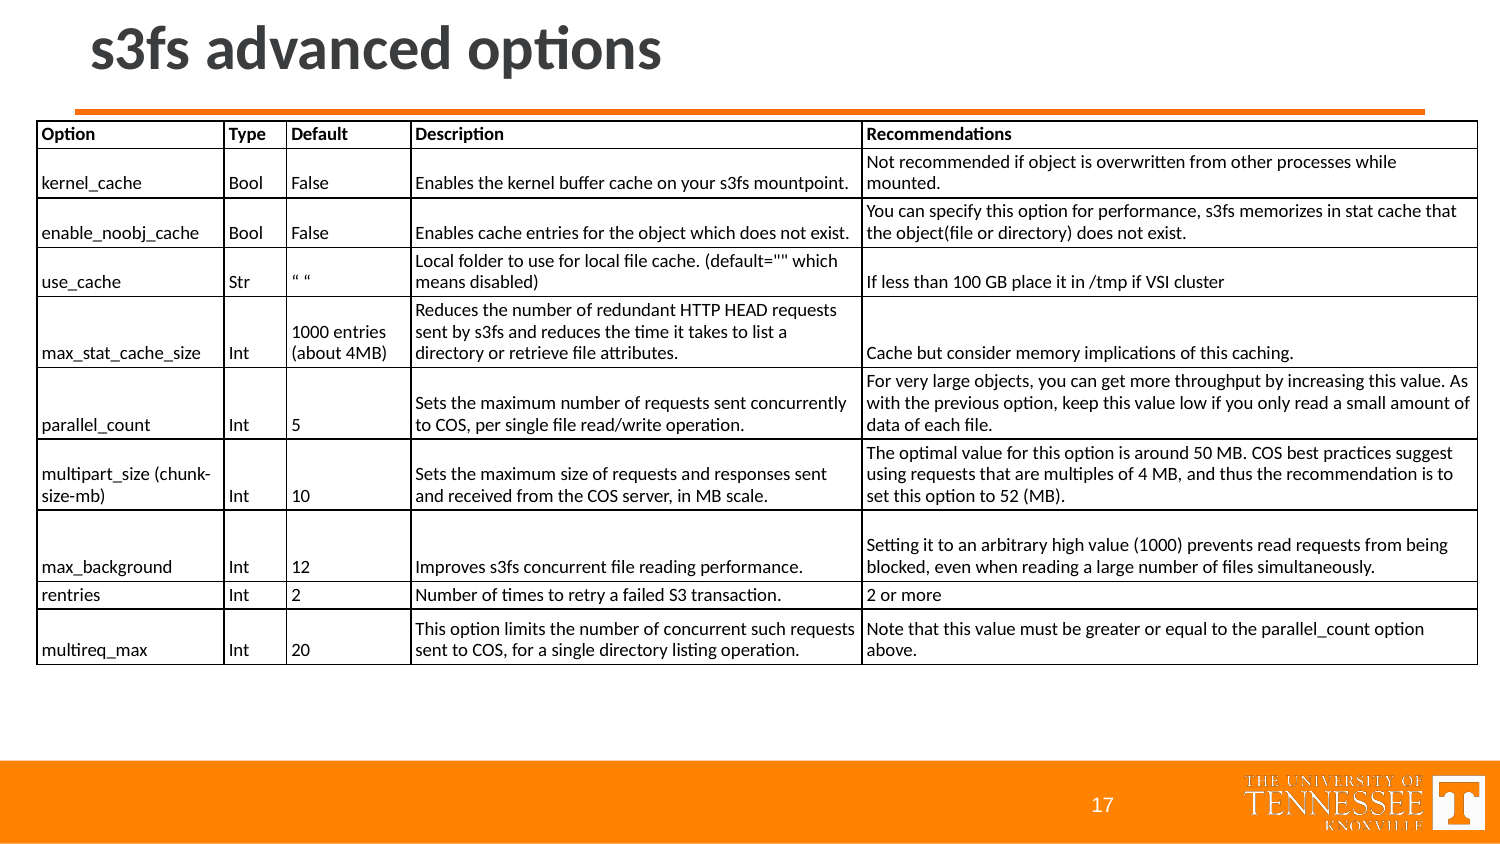

# s3fs advanced options
| Option | Type | Default | Description | Recommendations |
| --- | --- | --- | --- | --- |
| kernel\_cache | Bool | False | Enables the kernel buffer cache on your s3fs mountpoint. | Not recommended if object is overwritten from other processes while mounted. |
| enable\_noobj\_cache | Bool | False | Enables cache entries for the object which does not exist. | You can specify this option for performance, s3fs memorizes in stat cache that the object(file or directory) does not exist. |
| use\_cache | Str | “ “ | Local folder to use for local file cache. (default="" which means disabled) | If less than 100 GB place it in /tmp if VSI cluster |
| max\_stat\_cache\_size | Int | 1000 entries (about 4MB) | Reduces the number of redundant HTTP HEAD requests sent by s3fs and reduces the time it takes to list a directory or retrieve file attributes. | Cache but consider memory implications of this caching. |
| parallel\_count | Int | 5 | Sets the maximum number of requests sent concurrently to COS, per single file read/write operation. | For very large objects, you can get more throughput by increasing this value. As with the previous option, keep this value low if you only read a small amount of data of each file. |
| multipart\_size (chunk-size-mb) | Int | 10 | Sets the maximum size of requests and responses sent and received from the COS server, in MB scale. | The optimal value for this option is around 50 MB. COS best practices suggest using requests that are multiples of 4 MB, and thus the recommendation is to set this option to 52 (MB). |
| max\_background | Int | 12 | Improves s3fs concurrent file reading performance. | Setting it to an arbitrary high value (1000) prevents read requests from being blocked, even when reading a large number of files simultaneously. |
| rentries | Int | 2 | Number of times to retry a failed S3 transaction. | 2 or more |
| multireq\_max | Int | 20 | This option limits the number of concurrent such requests sent to COS, for a single directory listing operation. | Note that this value must be greater or equal to the parallel\_count option above. |
17